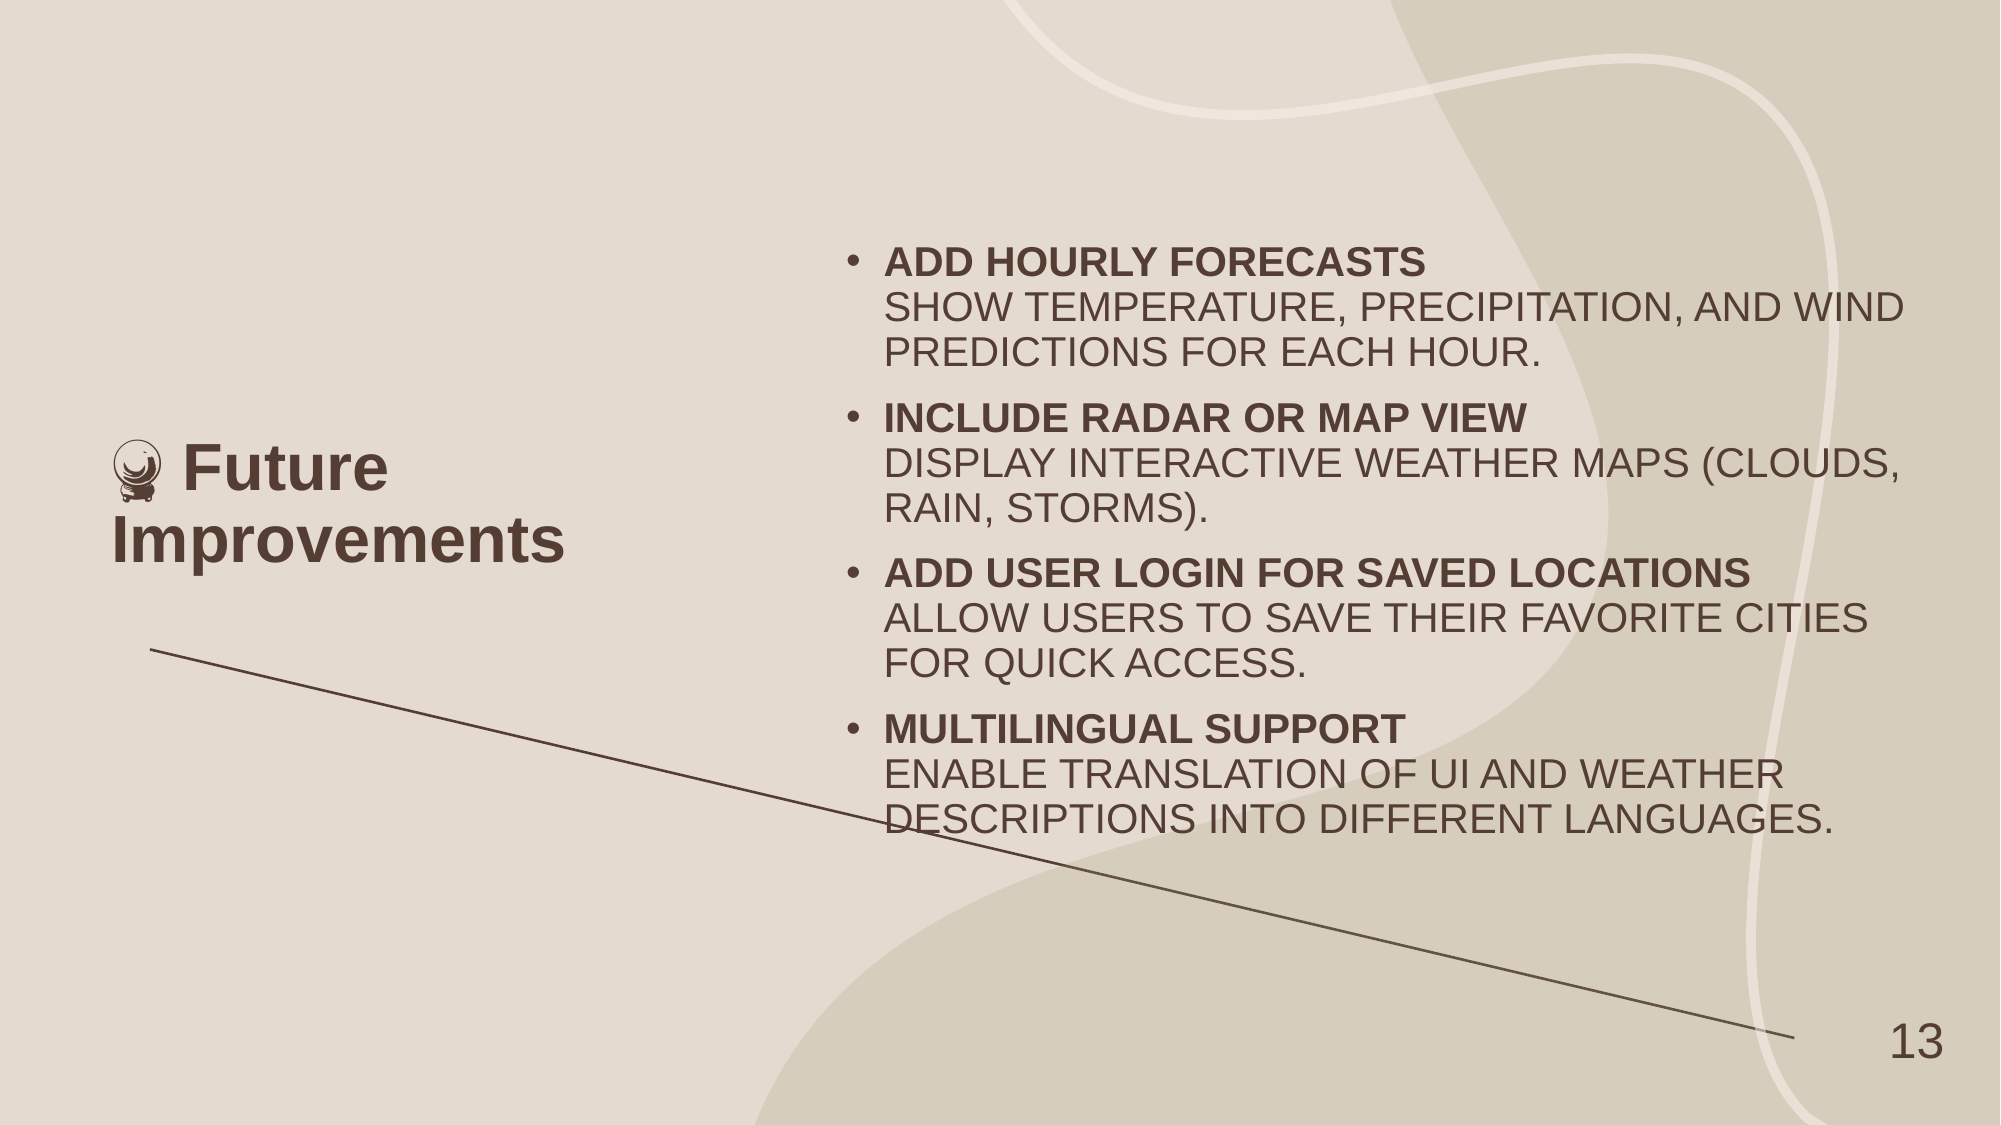

Add Hourly Forecasts
Show temperature, precipitation, and wind predictions for each hour.
Include Radar or Map View
Display interactive weather maps (clouds, rain, storms).
Add User Login for Saved Locations
Allow users to save their favorite cities for quick access.
Multilingual Support
Enable translation of UI and weather descriptions into different languages.

# 🔮 Future Improvements
13